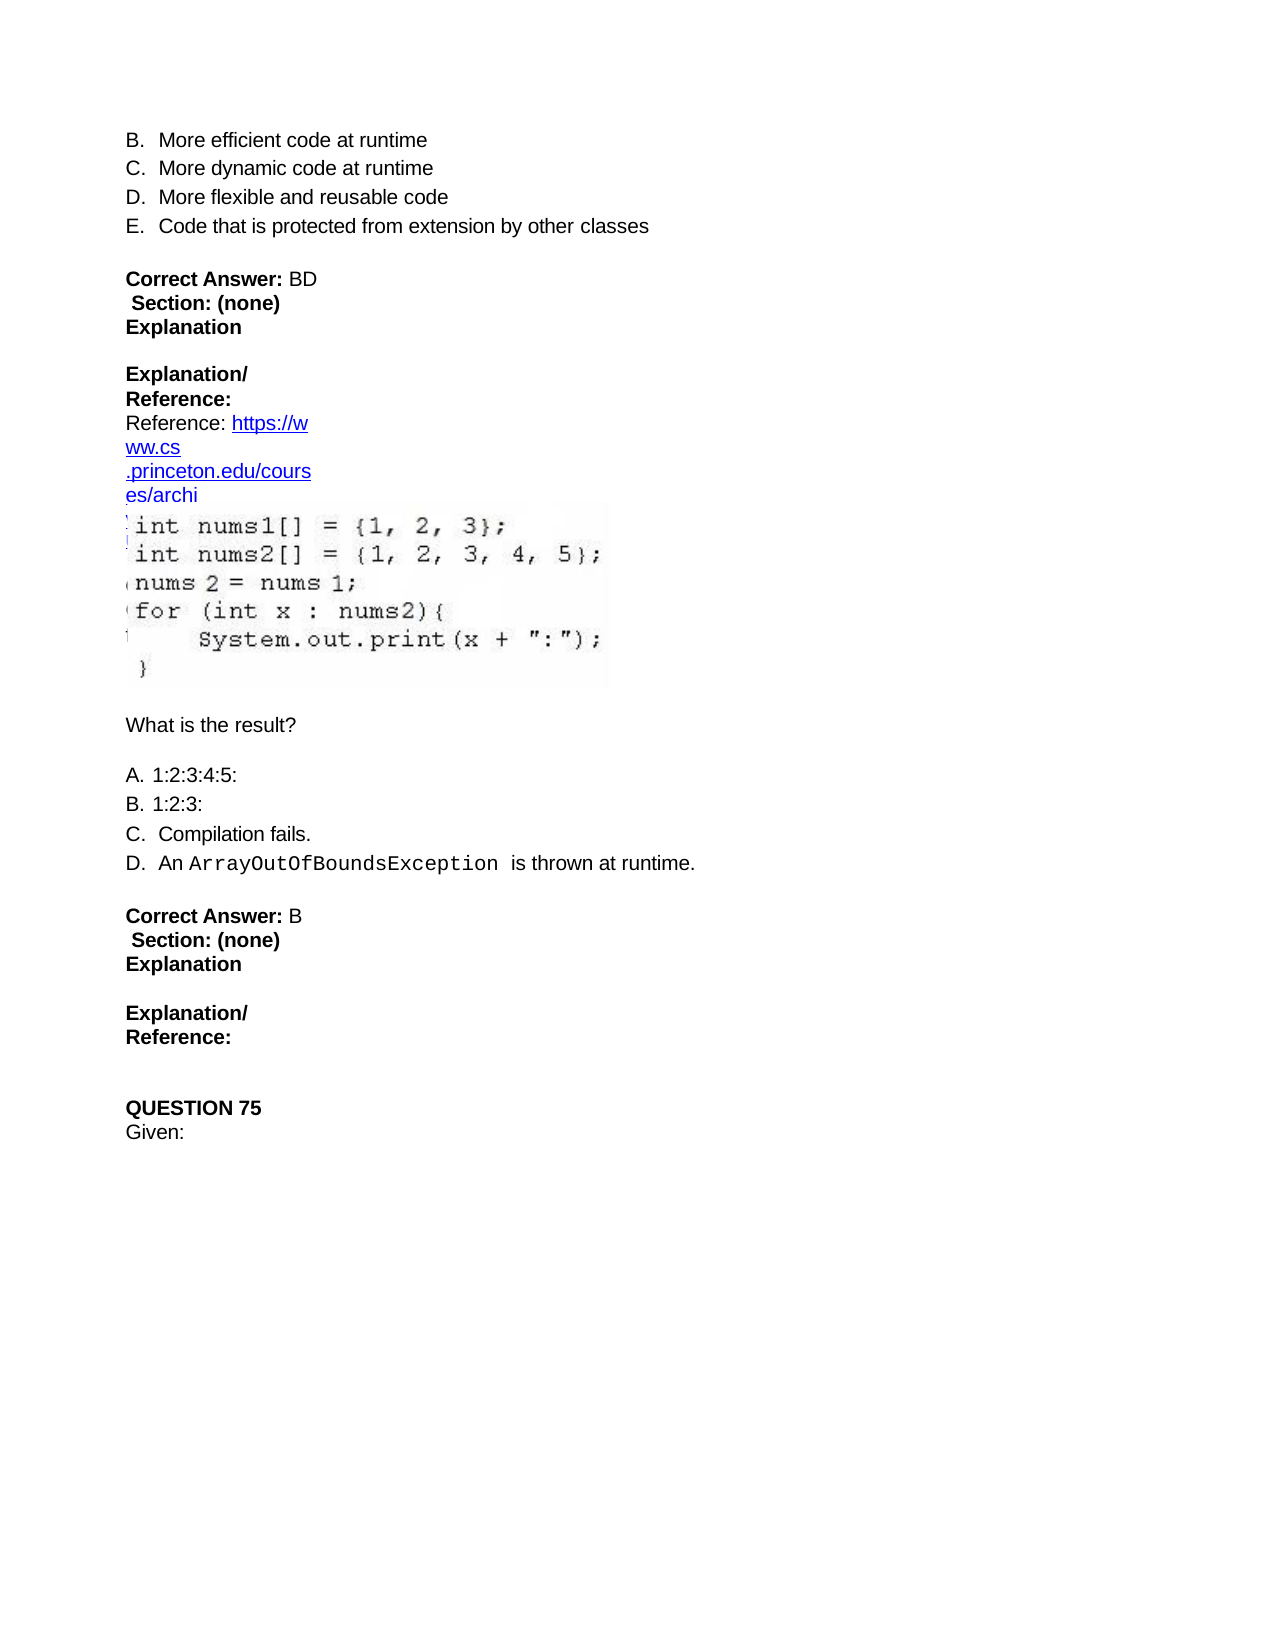

More efficient code at runtime
More dynamic code at runtime
More flexible and reusable code
Code that is protected from extension by other classes

Correct Answer: BD  Section: (none)  Explanation

Explanation/Reference:
Reference: https://www.cs.princeton.edu/courses/archive/fall98/cs441/mainus/node5.html

QUESTION 74
Given the code fragment:

What is the result?

A. 1:2:3:4:5:
B. 1:2:3:
Compilation fails.
An ArrayOutOfBoundsException is thrown at runtime.

Correct Answer: B  Section: (none)  Explanation

Explanation/Reference:

QUESTION 75
Given: